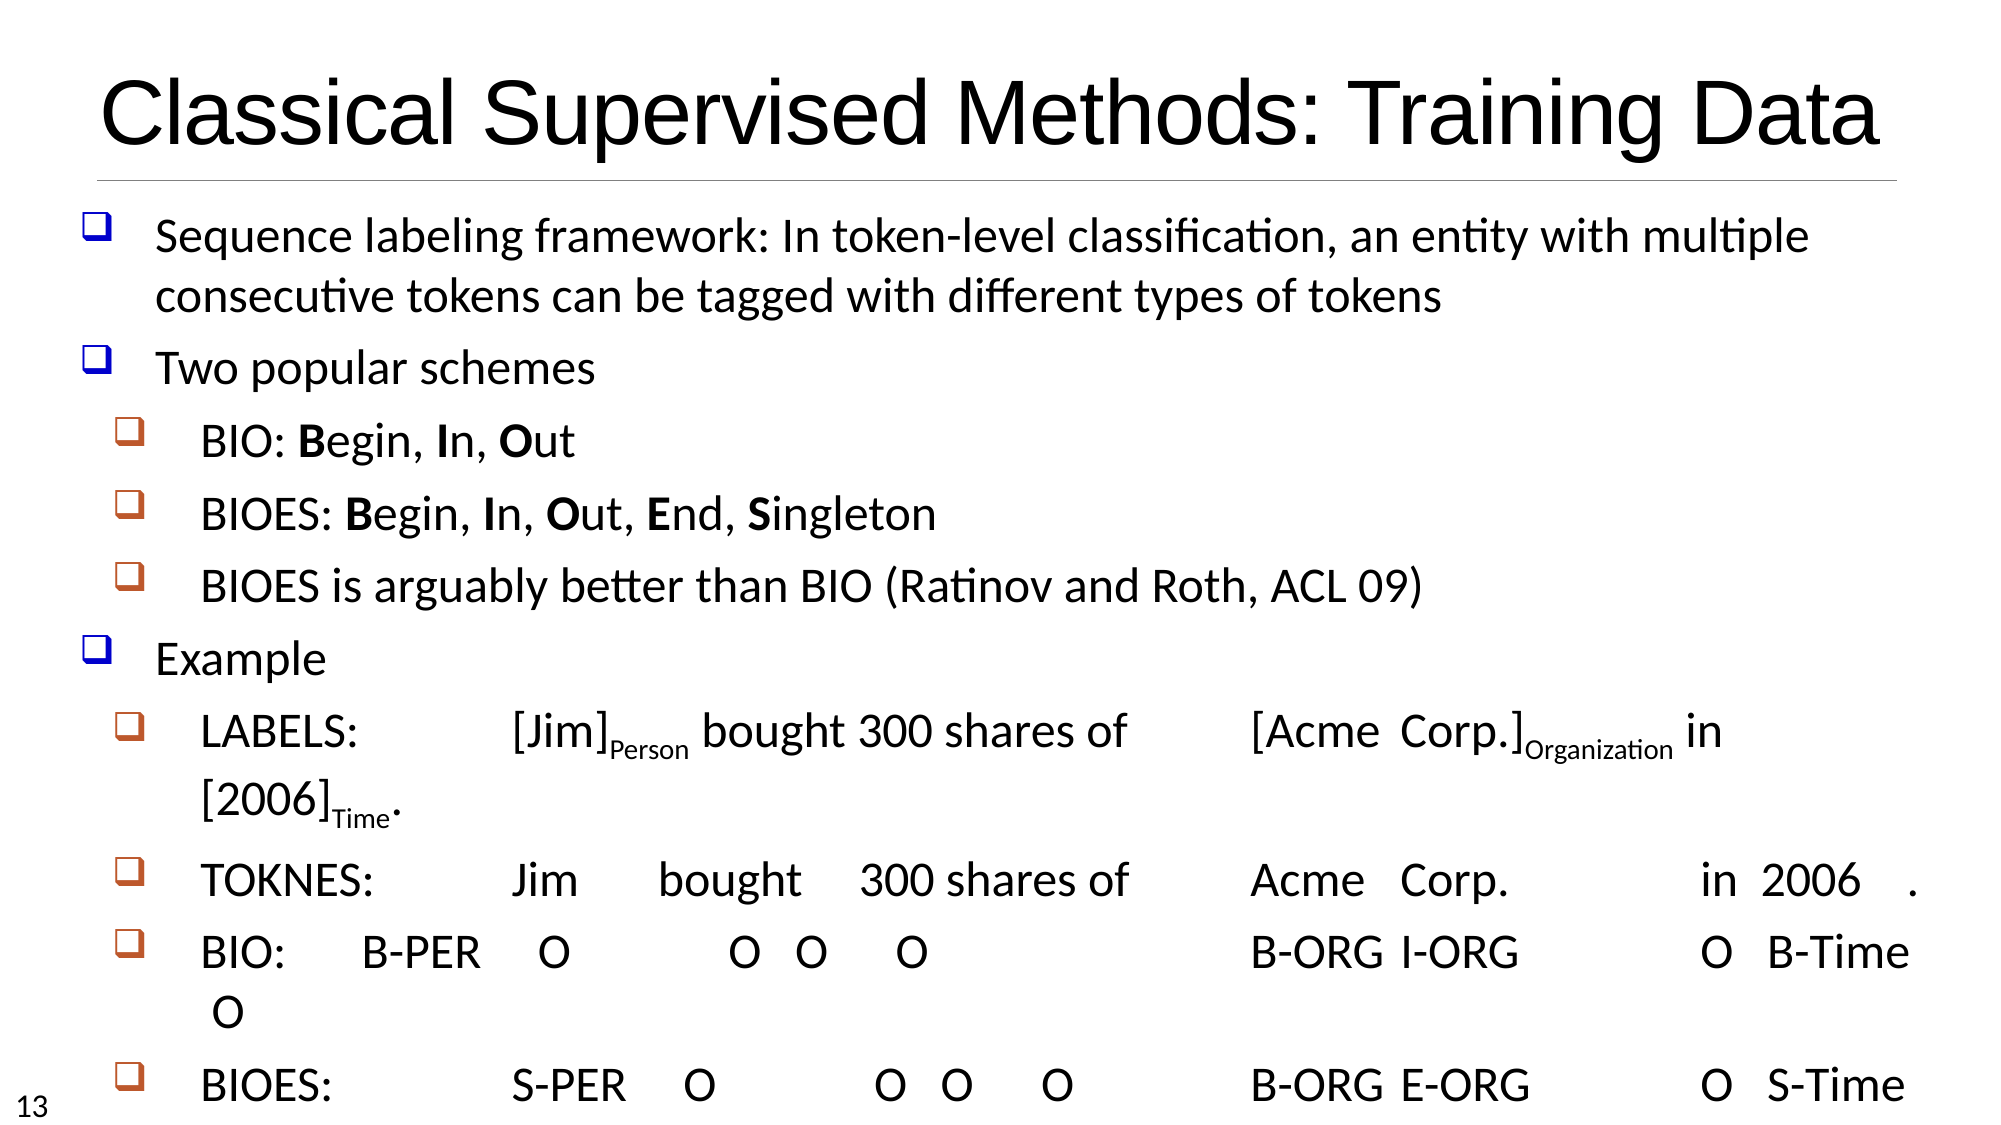

# Classical Supervised Methods: Training Data
Sequence labeling framework: In token-level classification, an entity with multiple consecutive tokens can be tagged with different types of tokens
Two popular schemes
BIO: Begin, In, Out
BIOES: Begin, In, Out, End, Singleton
BIOES is arguably better than BIO (Ratinov and Roth, ACL 09)
Example
LABELS: 	 [Jim]Person bought 300 shares of	[Acme 	Corp.]Organization in [2006]Time.
TOKNES:	 Jim       bought     300 shares of 	Acme  	Corp.          	in  2006    .
BIO:    	 B-PER     O              O   O      O  		B-ORG 	I-ORG          	O   B-Time  O
BIOES:  	 S-PER     O              O   O      O  		B-ORG 	E-ORG          	O   S-Time  O